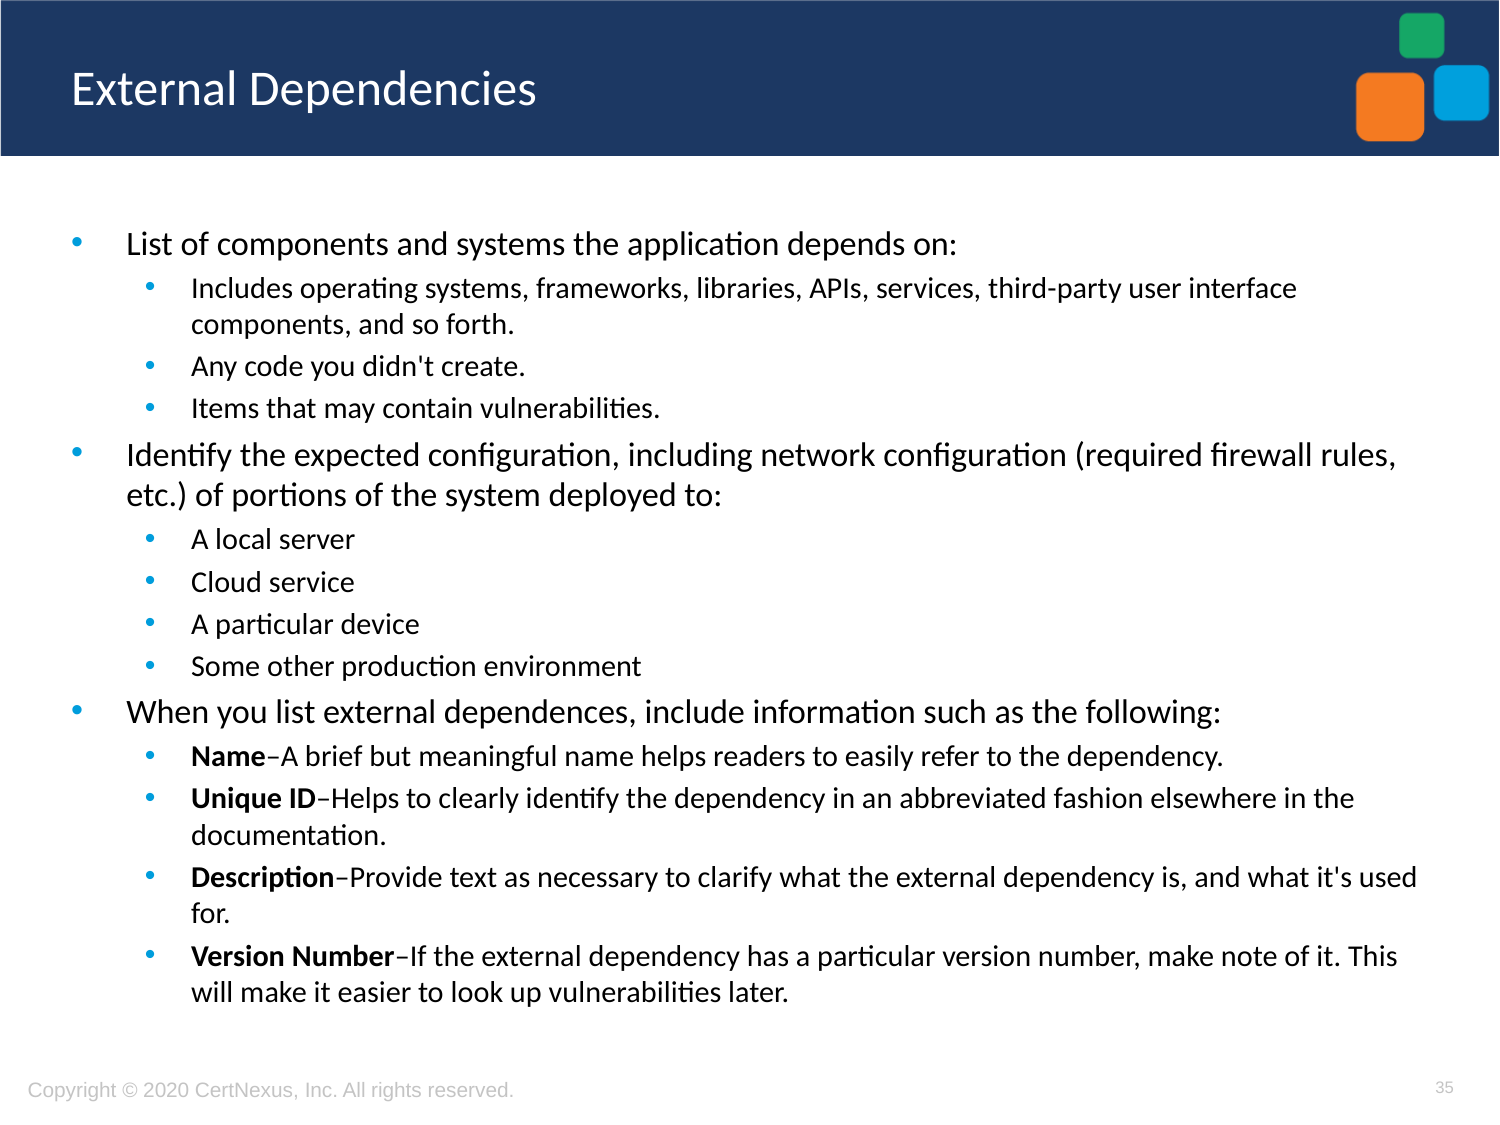

# External Dependencies
List of components and systems the application depends on:
Includes operating systems, frameworks, libraries, APIs, services, third-party user interface components, and so forth.
Any code you didn't create.
Items that may contain vulnerabilities.
Identify the expected configuration, including network configuration (required firewall rules, etc.) of portions of the system deployed to:
A local server
Cloud service
A particular device
Some other production environment
When you list external dependences, include information such as the following:
Name–A brief but meaningful name helps readers to easily refer to the dependency.
Unique ID–Helps to clearly identify the dependency in an abbreviated fashion elsewhere in the documentation.
Description–Provide text as necessary to clarify what the external dependency is, and what it's used for.
Version Number–If the external dependency has a particular version number, make note of it. This will make it easier to look up vulnerabilities later.
35